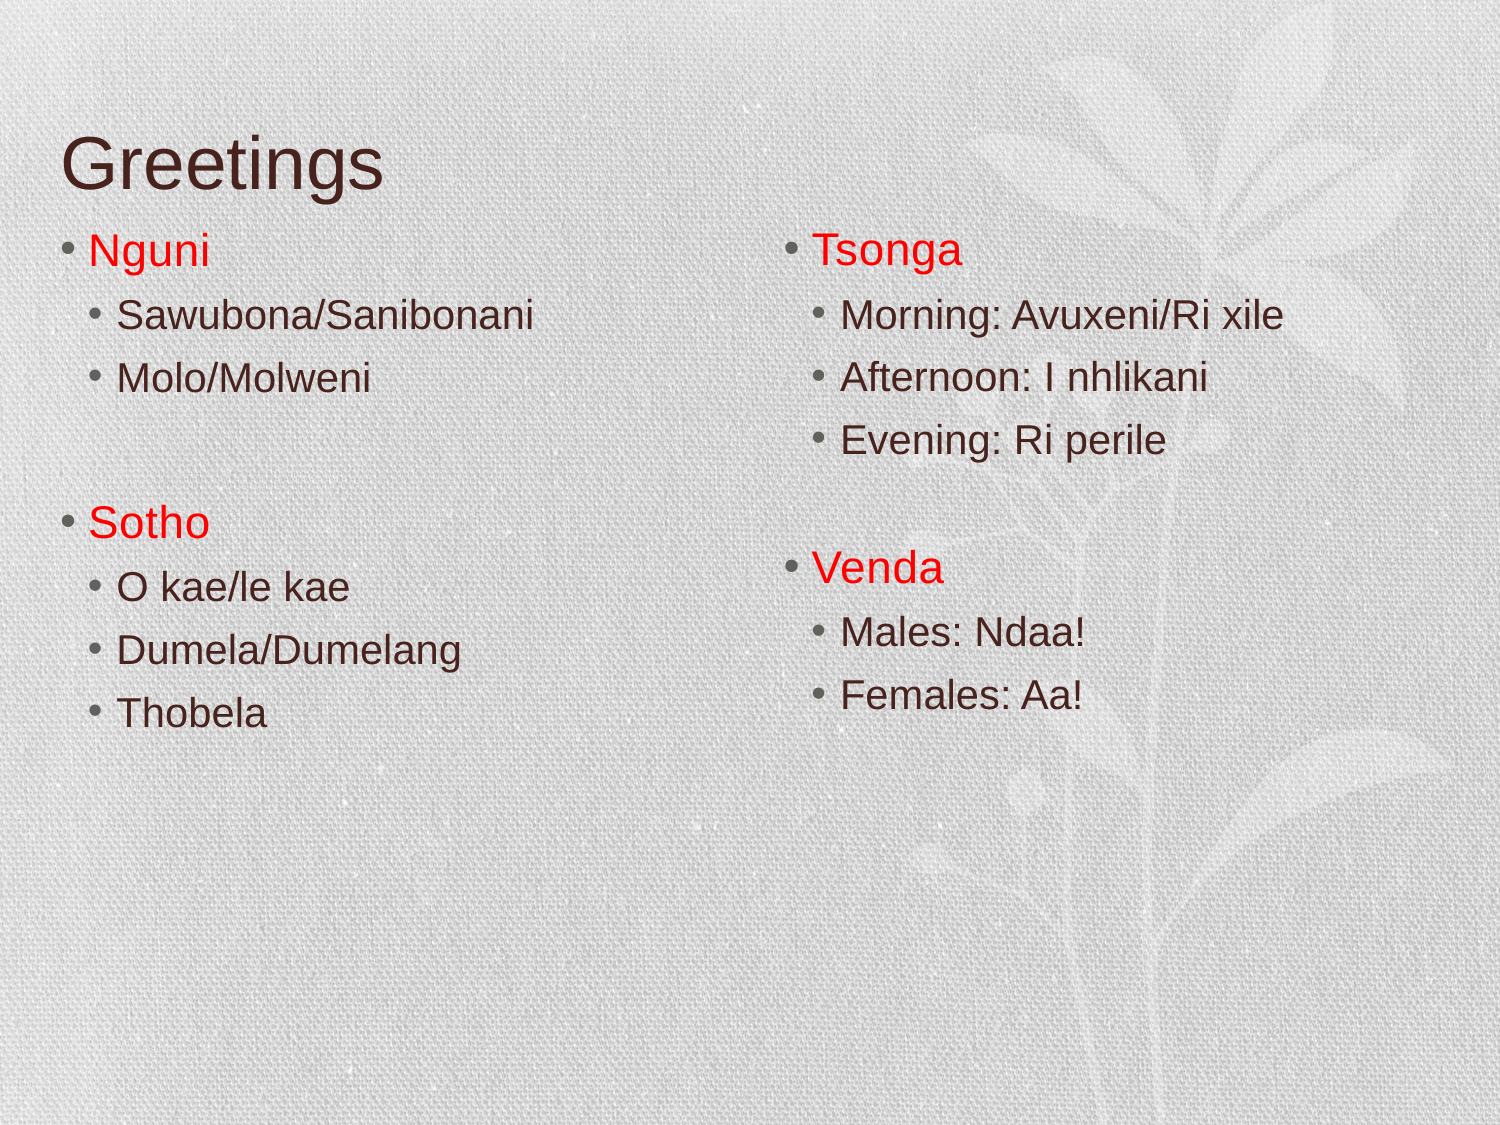

# Greetings
Tsonga
Morning: Avuxeni/Ri xile
Afternoon: I nhlikani
Evening: Ri perile

Venda
Males: Ndaa!
Females: Aa!
Nguni
Sawubona/Sanibonani
Molo/Molweni

Sotho
O kae/le kae
Dumela/Dumelang
Thobela